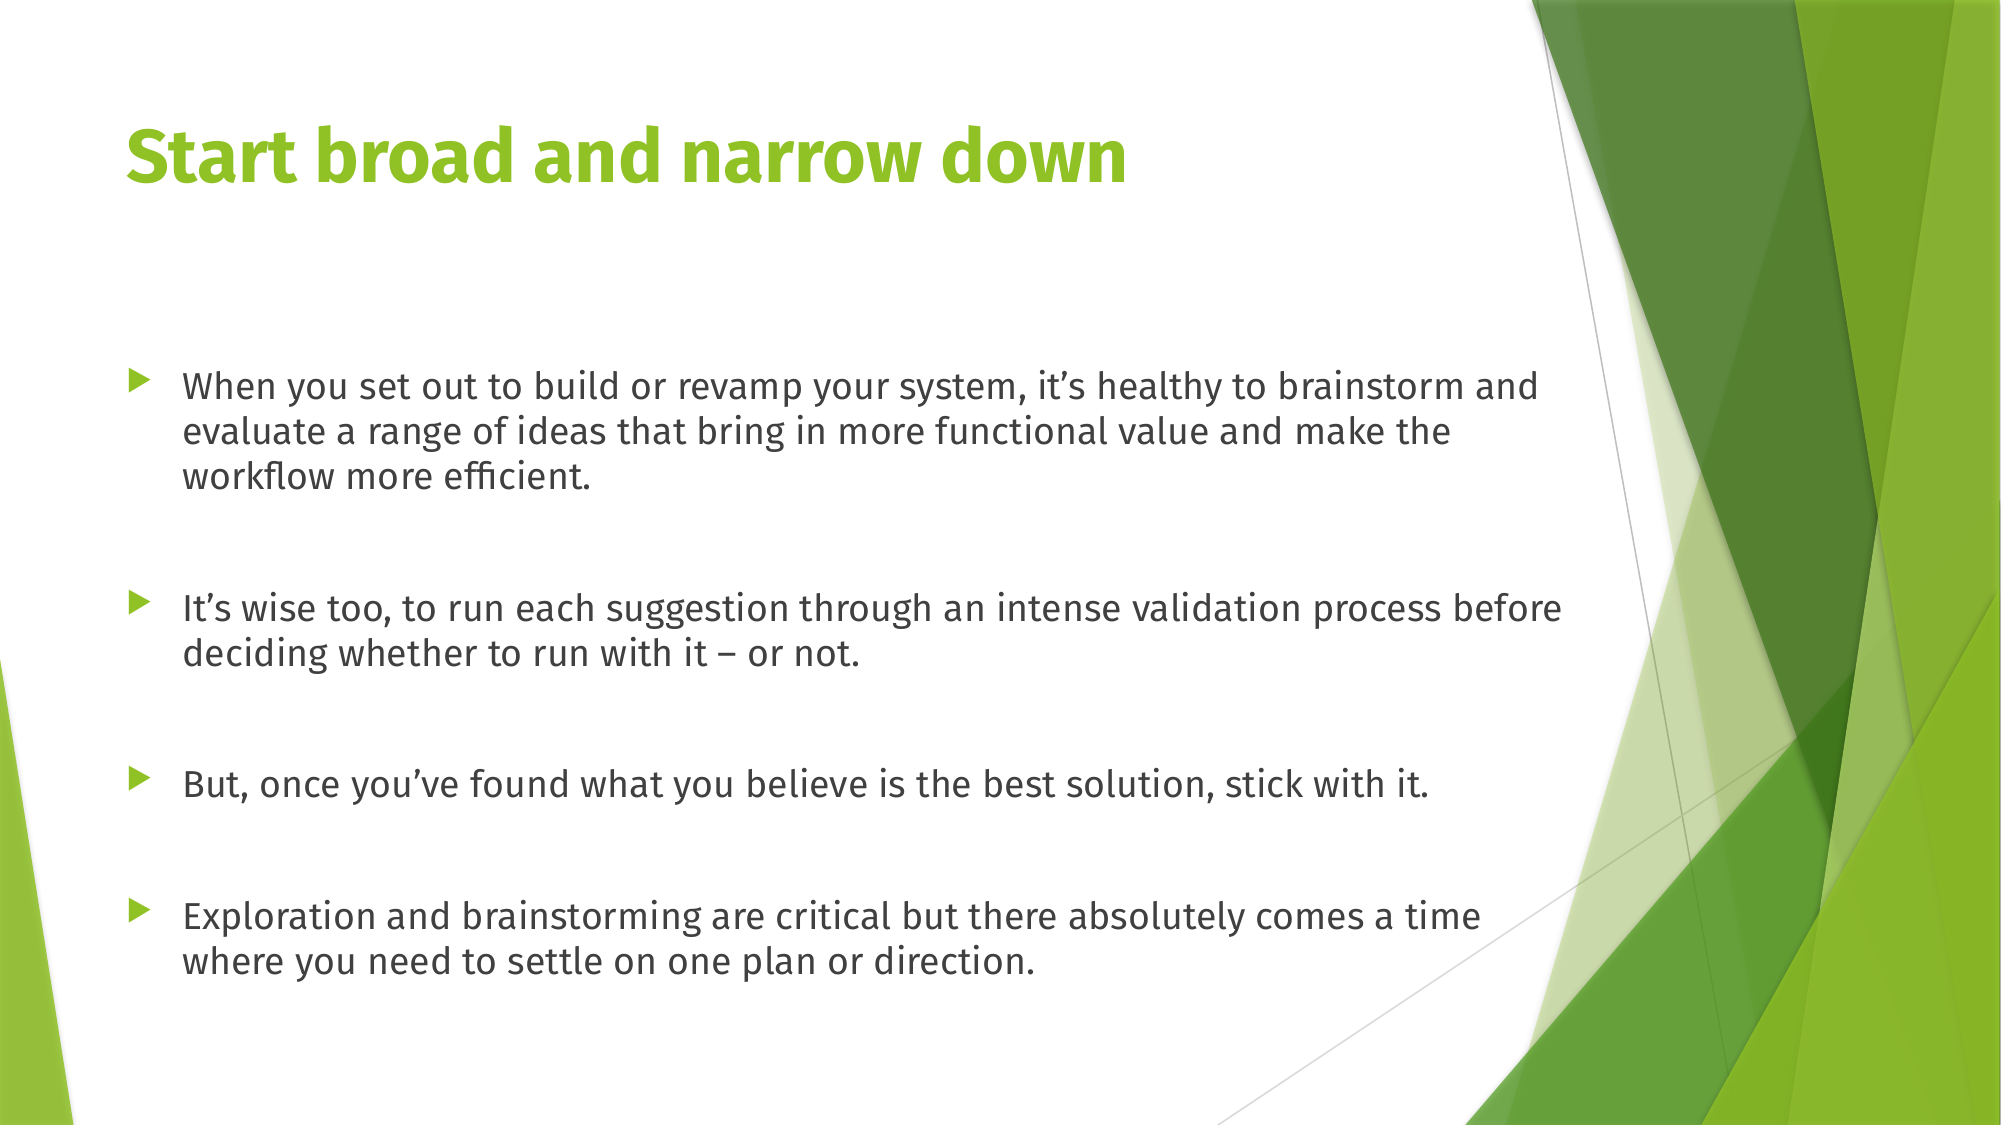

# Start broad and narrow down
When you set out to build or revamp your system, it’s healthy to brainstorm and evaluate a range of ideas that bring in more functional value and make the workflow more efficient.

It’s wise too, to run each suggestion through an intense validation process before deciding whether to run with it – or not.

But, once you’ve found what you believe is the best solution, stick with it.

Exploration and brainstorming are critical but there absolutely comes a time where you need to settle on one plan or direction.